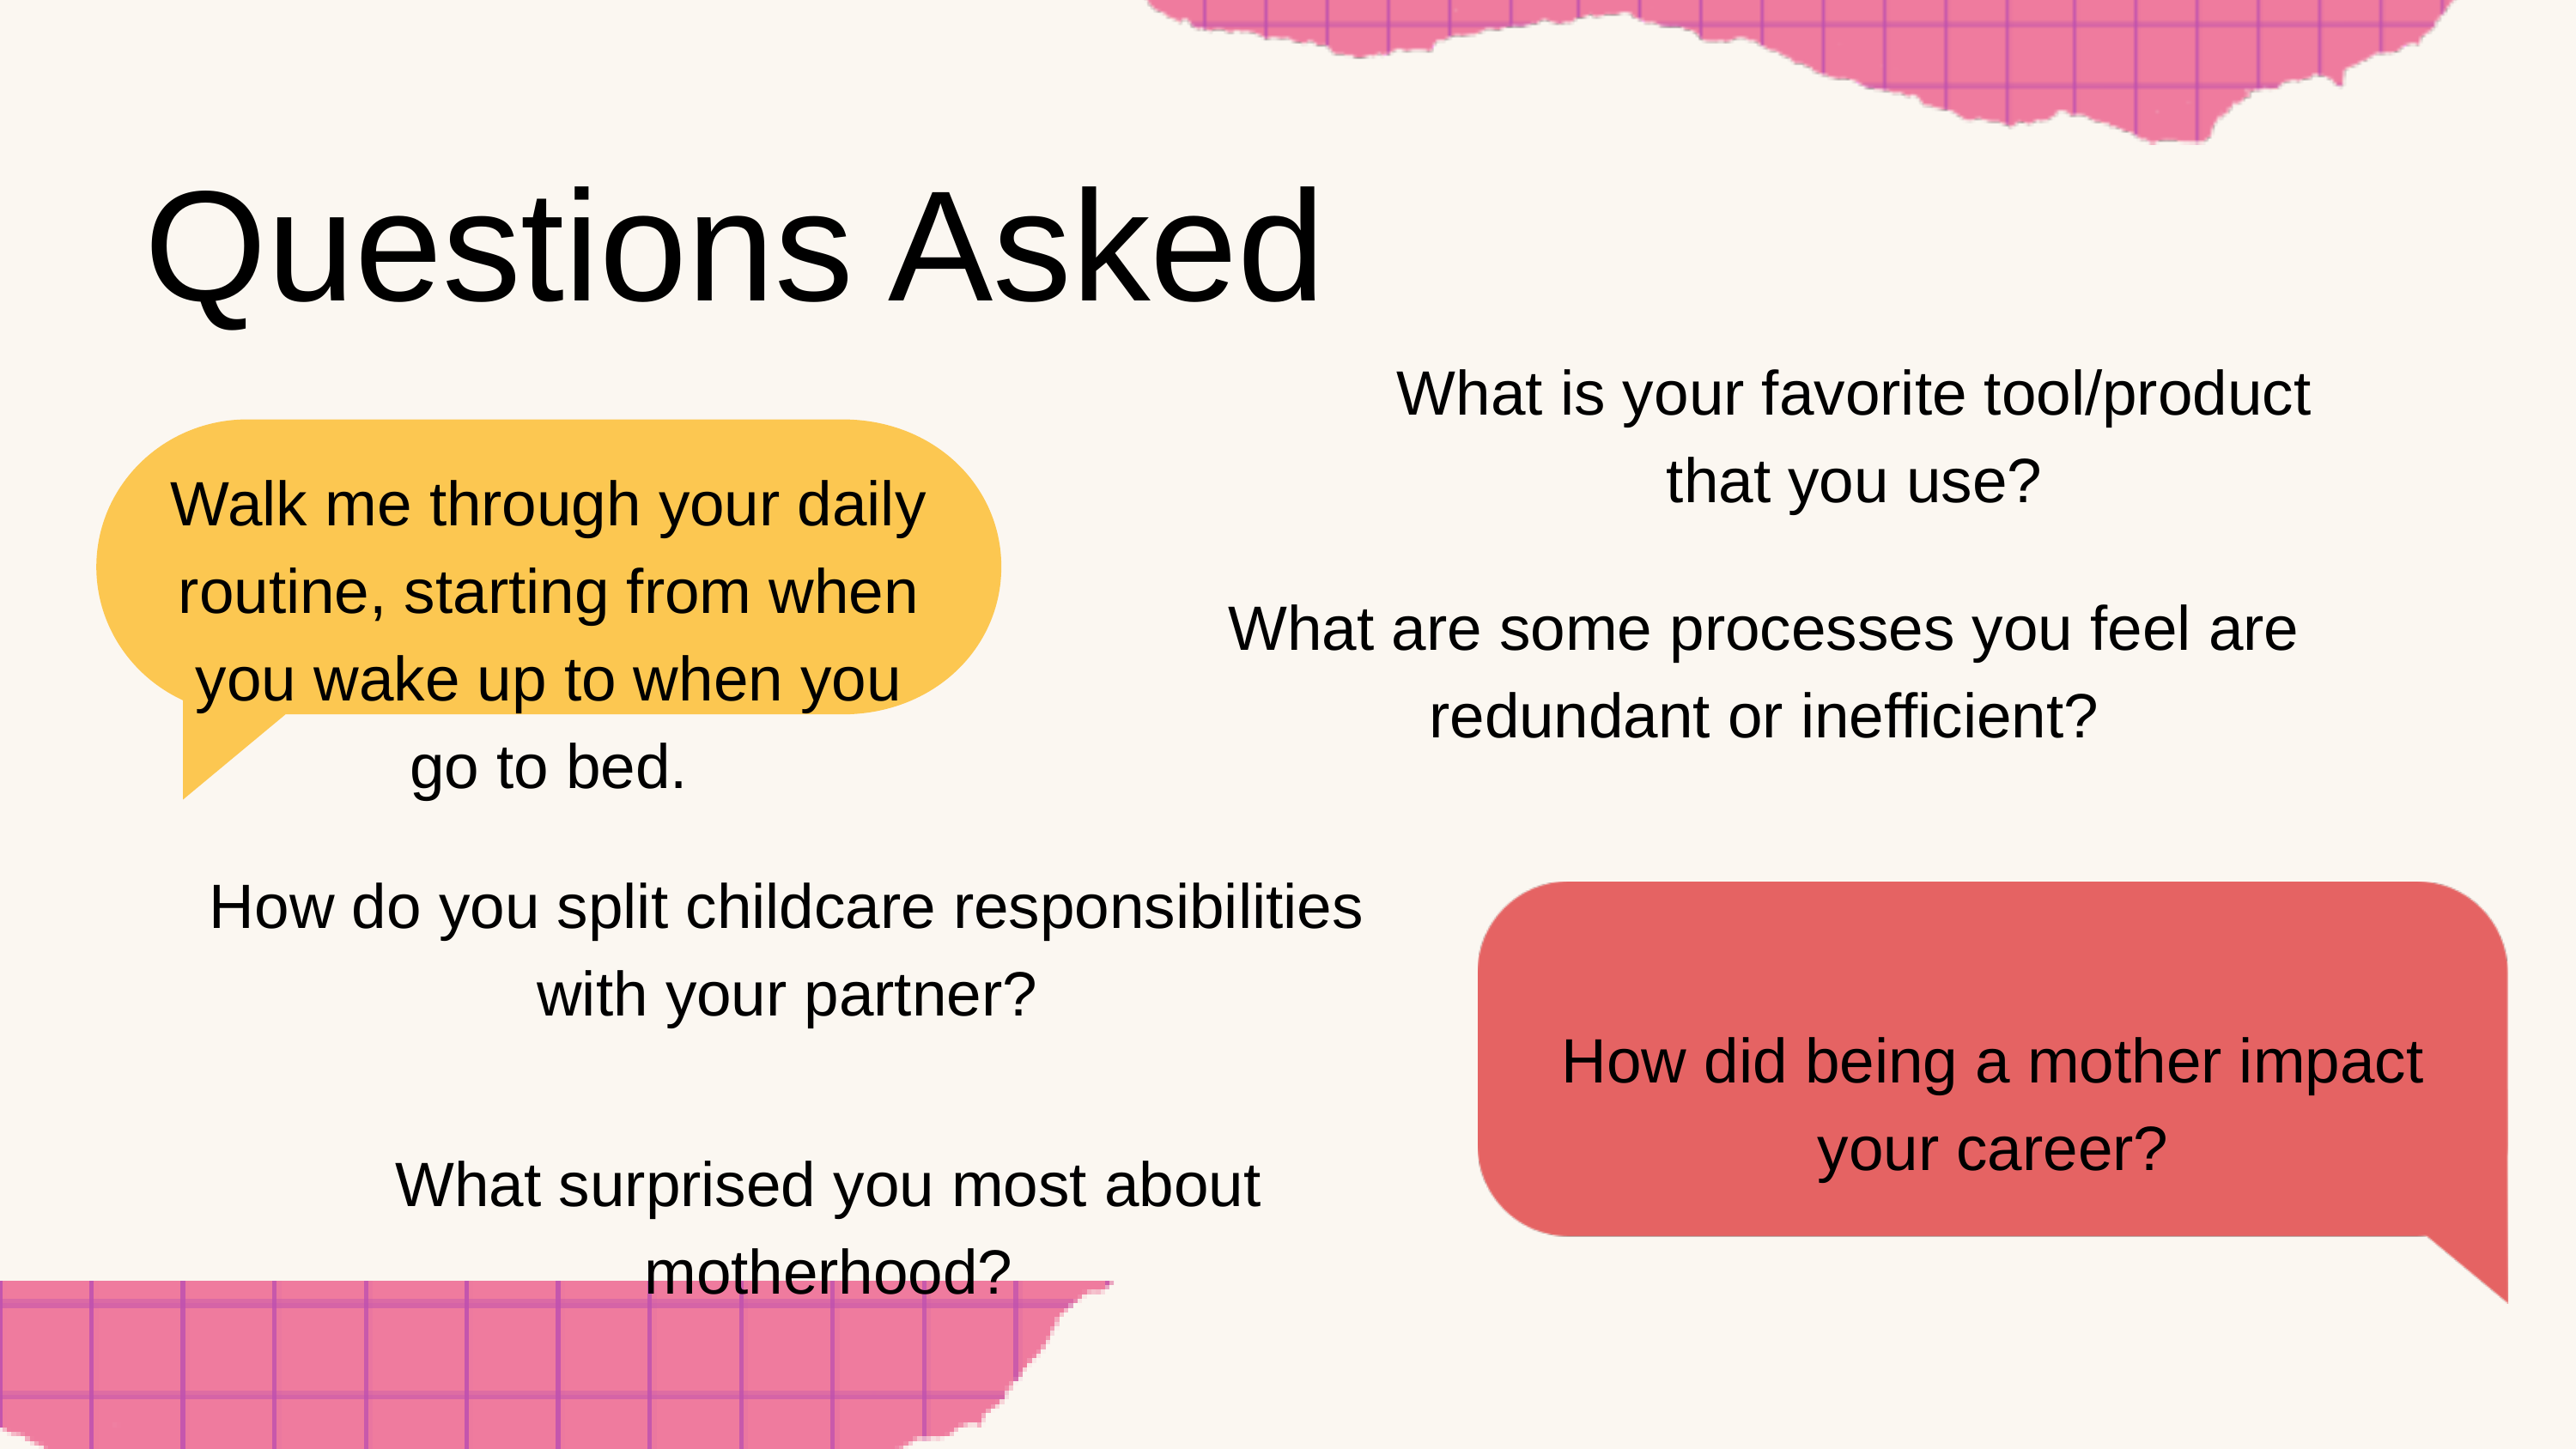

Questions Asked
What is your favorite tool/product that you use?

Walk me through your daily routine, starting from when you wake up to when you go to bed.
What are some processes you feel are redundant or inefficient?
How do you split childcare responsibilities with your partner?

How did being a mother impact your career?
What surprised you most about motherhood?